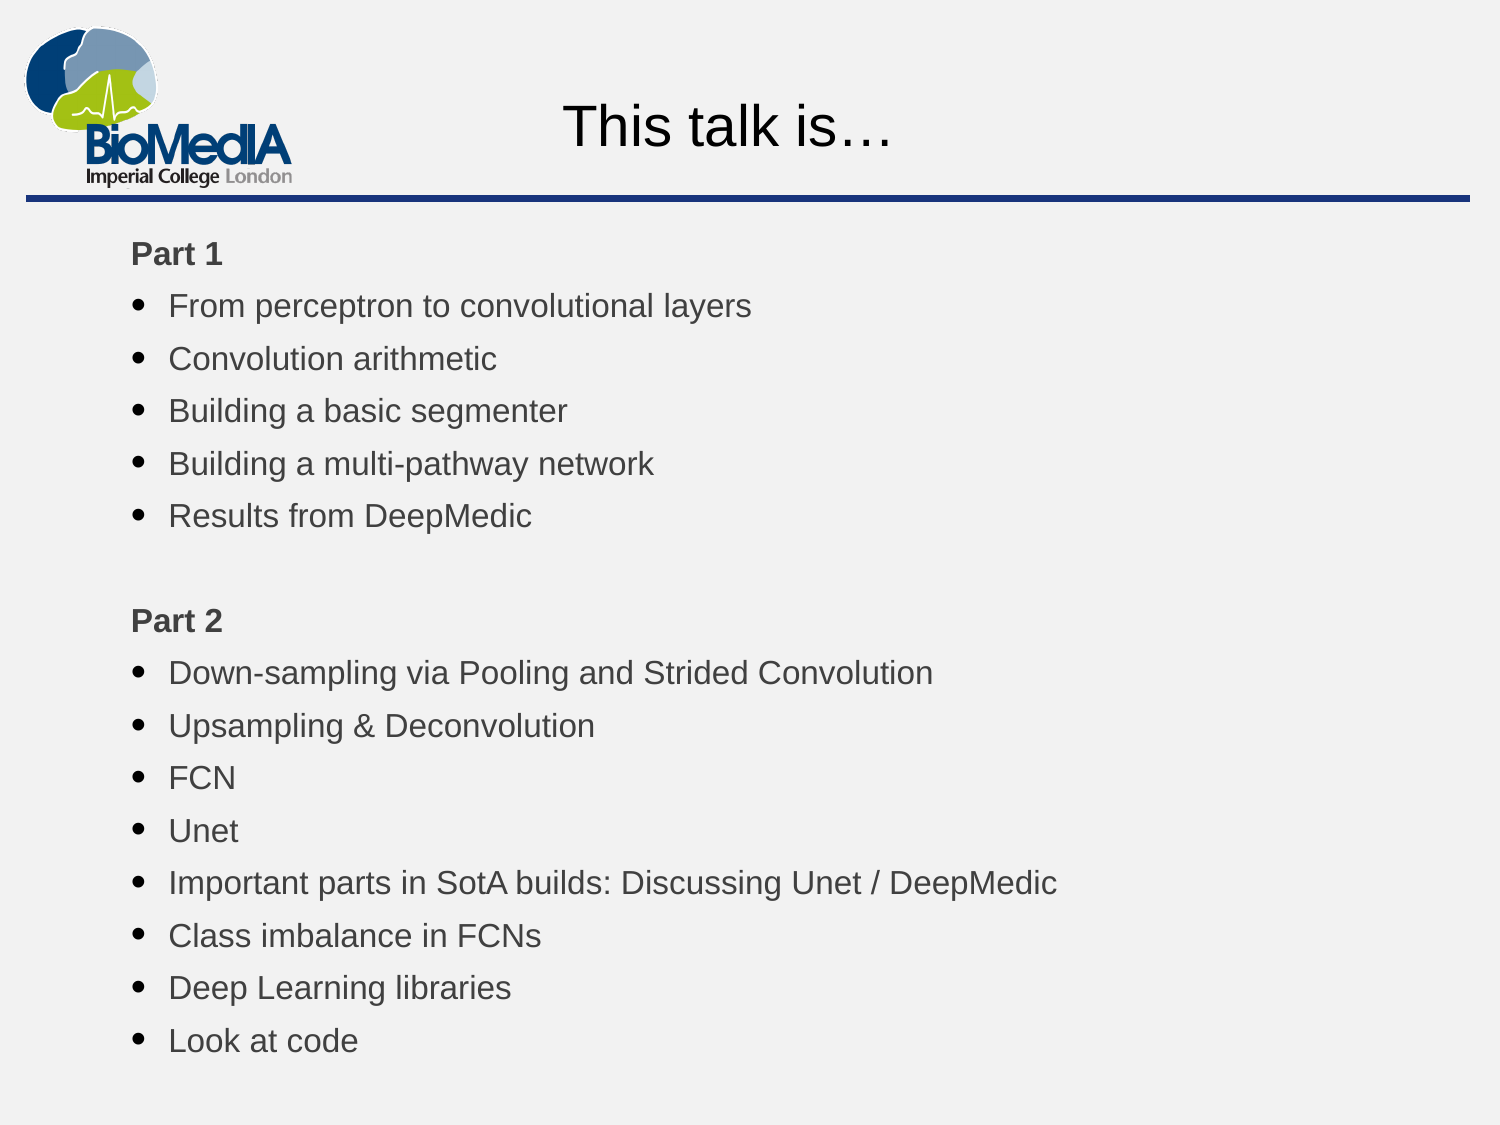

# This talk is…
Part 1
From perceptron to convolutional layers
Convolution arithmetic
Building a basic segmenter
Building a multi-pathway network
Results from DeepMedic

Part 2
Down-sampling via Pooling and Strided Convolution
Upsampling & Deconvolution
FCN
Unet
Important parts in SotA builds: Discussing Unet / DeepMedic
Class imbalance in FCNs
Deep Learning libraries
Look at code